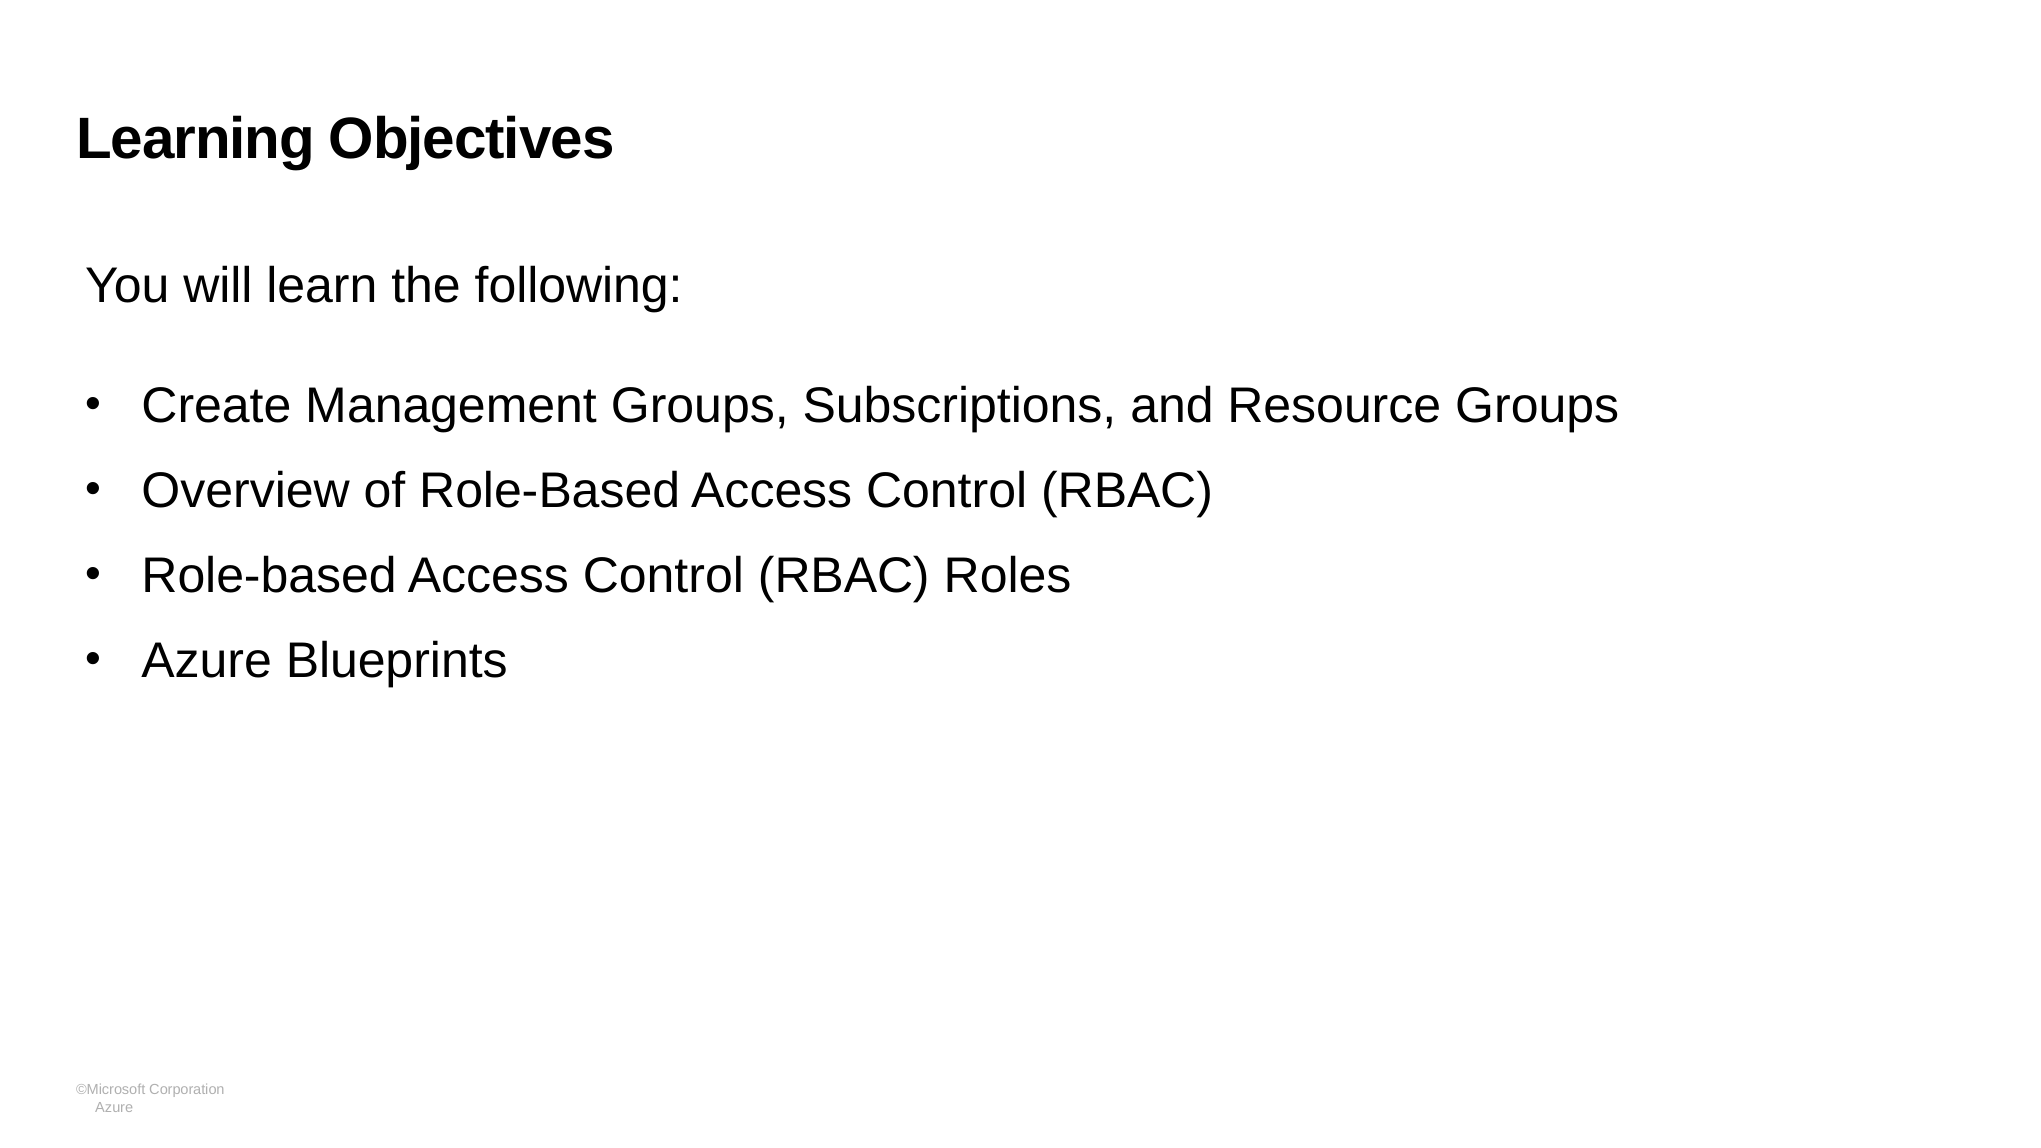

# Learning Objectives
You will learn the following:

Create Management Groups, Subscriptions, and Resource Groups
Overview of Role-Based Access Control (RBAC)
Role-based Access Control (RBAC) Roles
Azure Blueprints